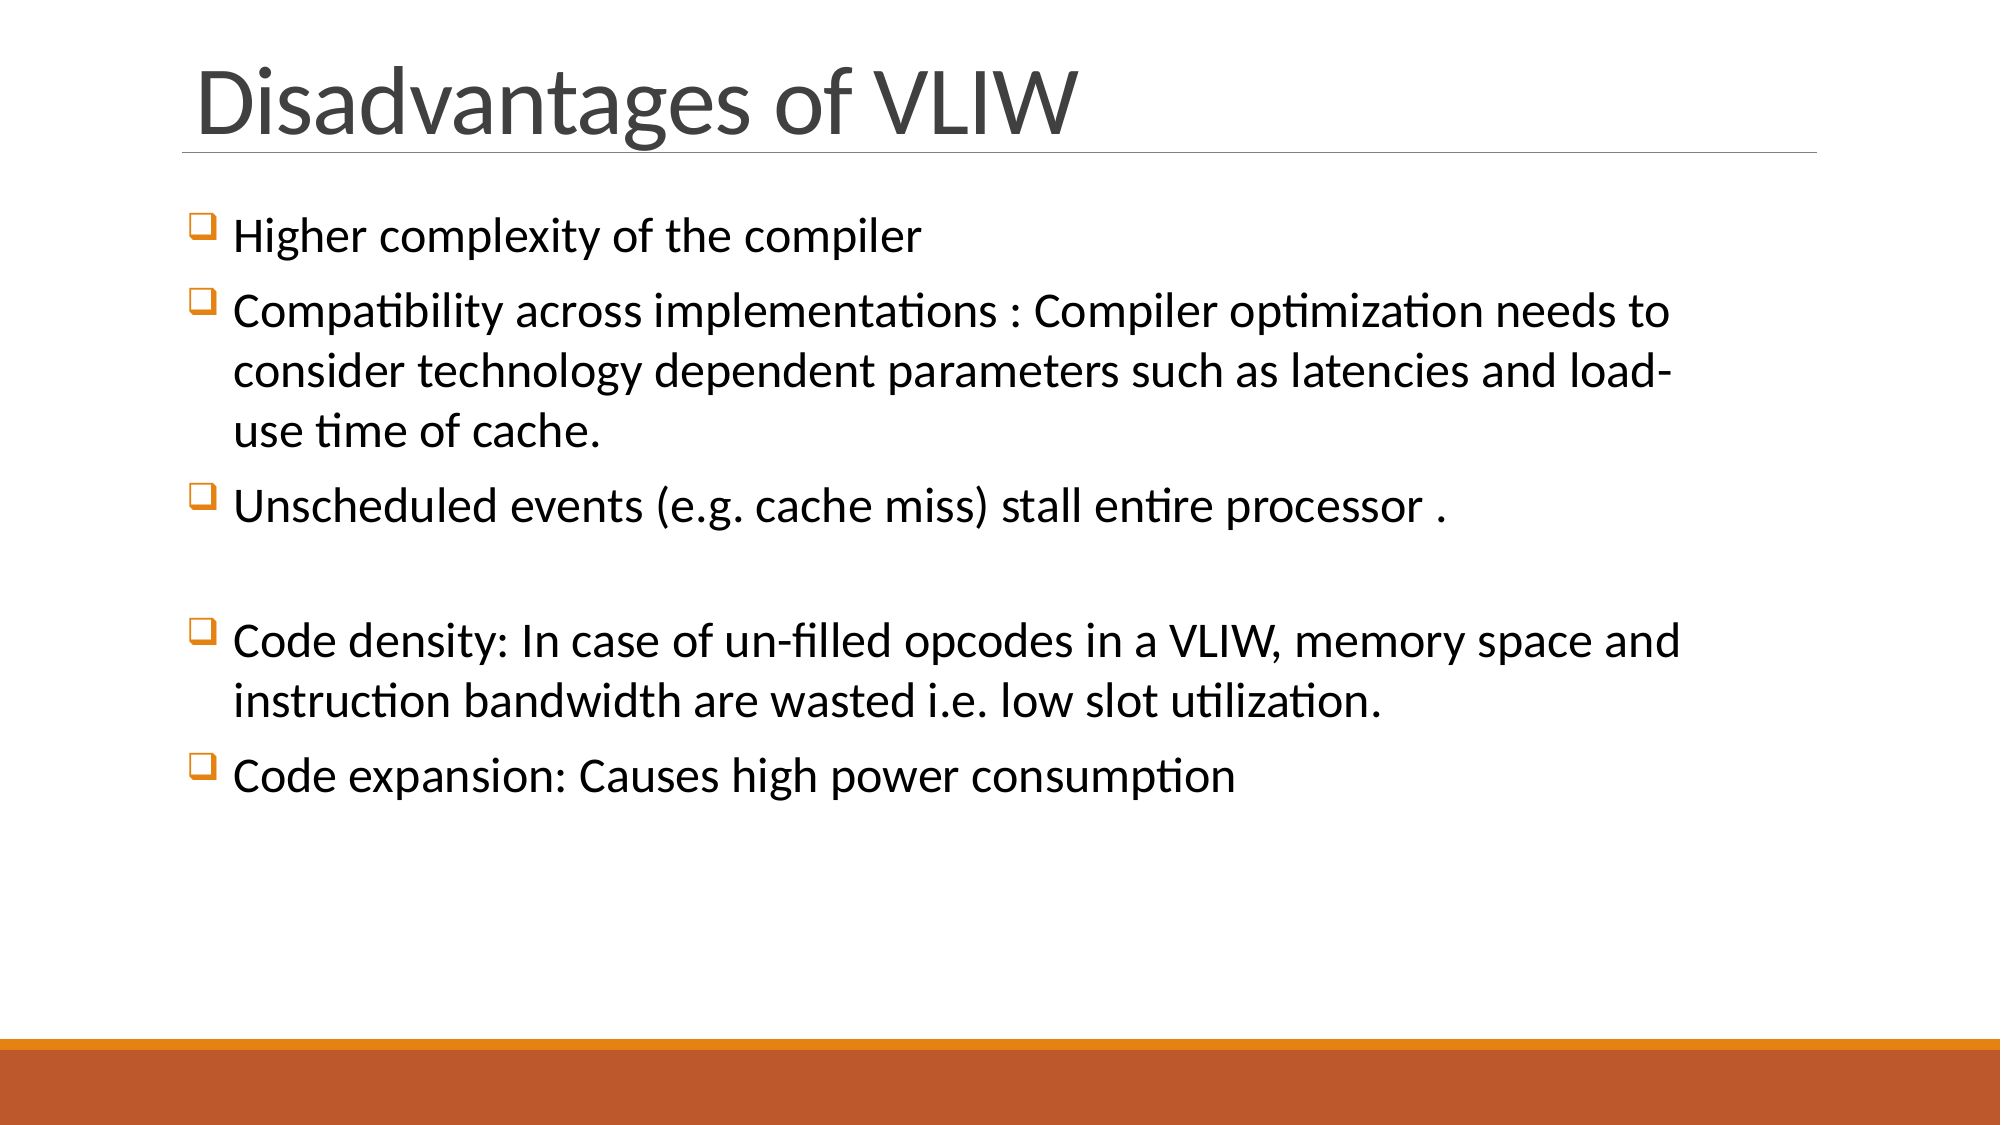

# Disadvantages of VLIW
Higher complexity of the compiler
Compatibility across implementations : Compiler optimization needs to consider technology dependent parameters such as latencies and load-use time of cache.
Unscheduled events (e.g. cache miss) stall entire processor .
Code density: In case of un-filled opcodes in a VLIW, memory space and instruction bandwidth are wasted i.e. low slot utilization.
Code expansion: Causes high power consumption